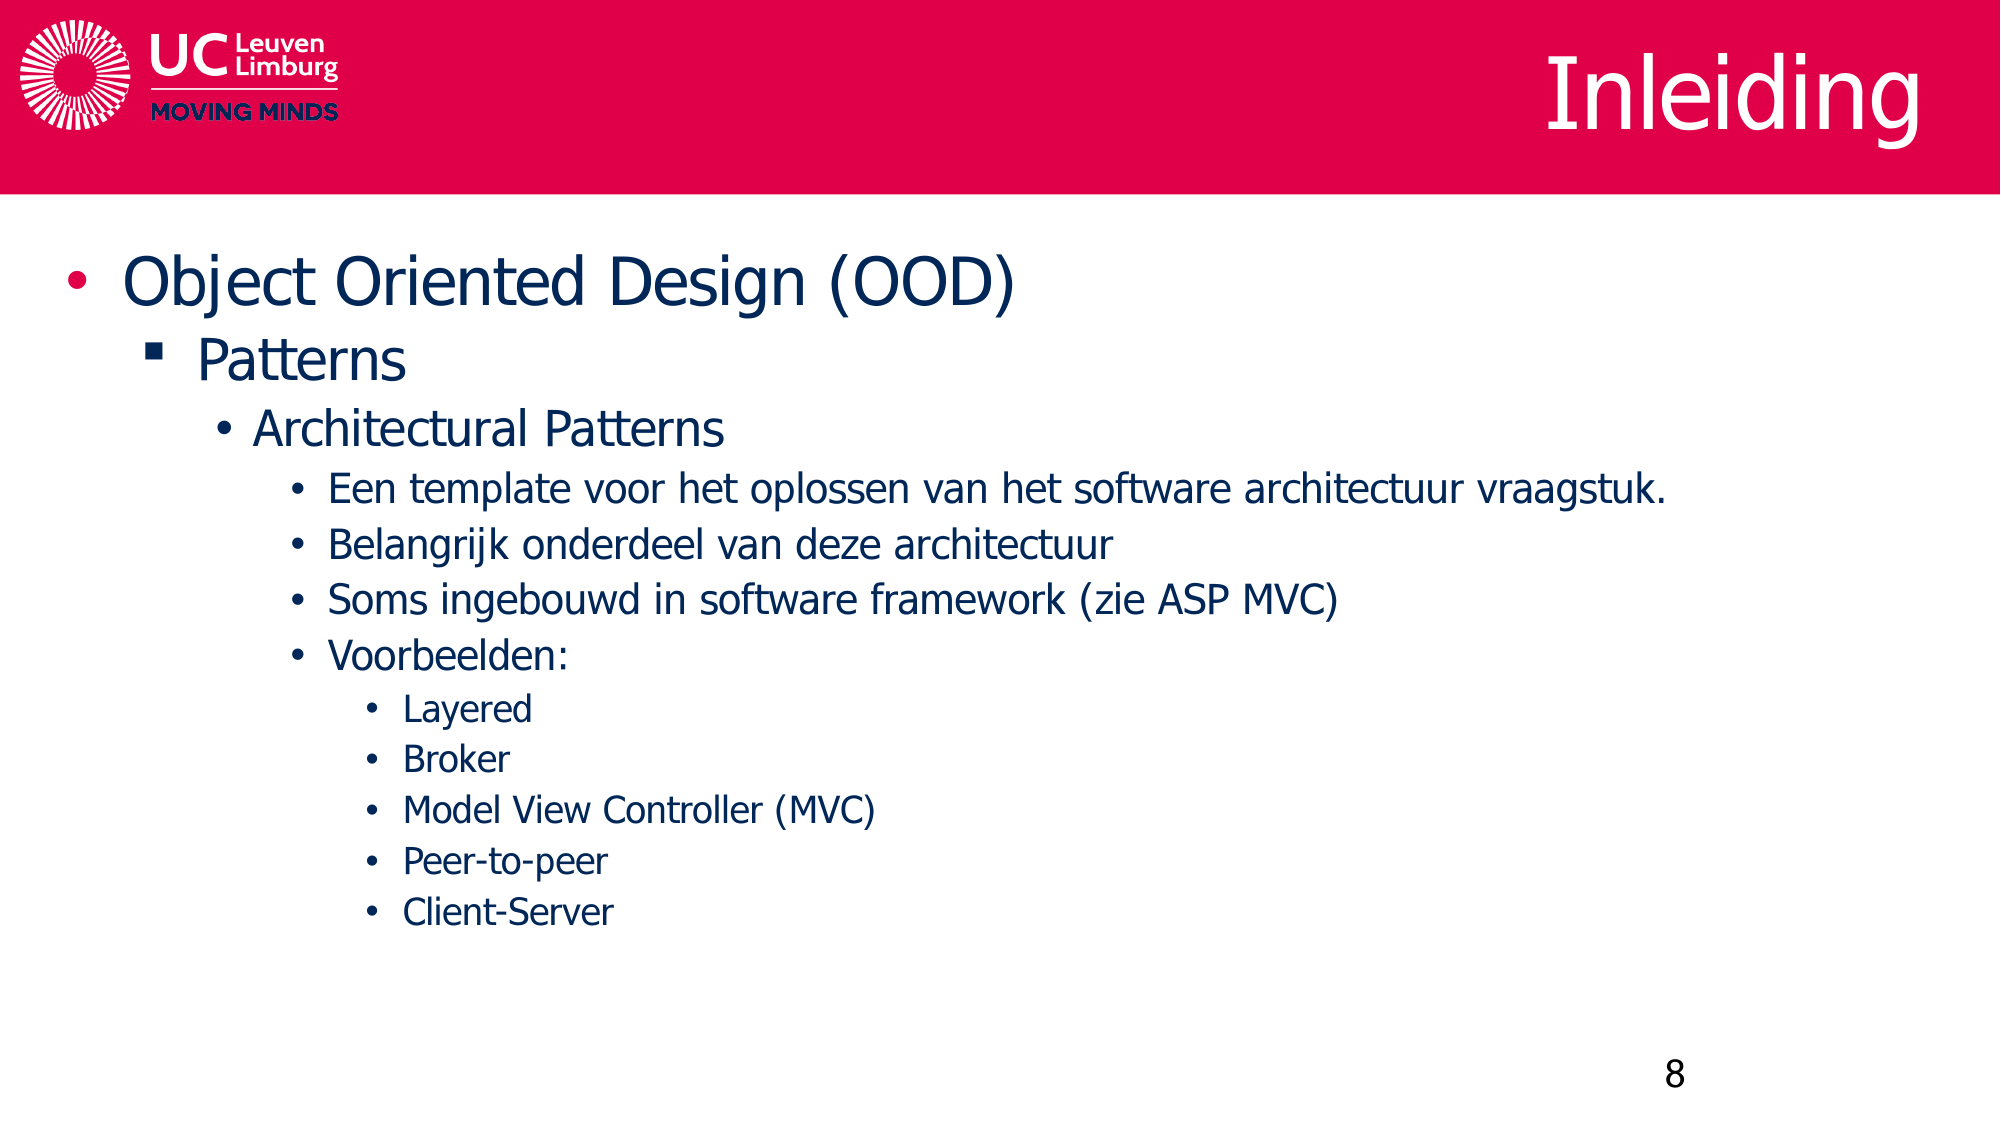

# Inleiding
Object Oriented Design (OOD)
Patterns
Architectural Patterns
Een template voor het oplossen van het software architectuur vraagstuk.
Belangrijk onderdeel van deze architectuur
Soms ingebouwd in software framework (zie ASP MVC)
Voorbeelden:
Layered
Broker
Model View Controller (MVC)
Peer-to-peer
Client-Server
8